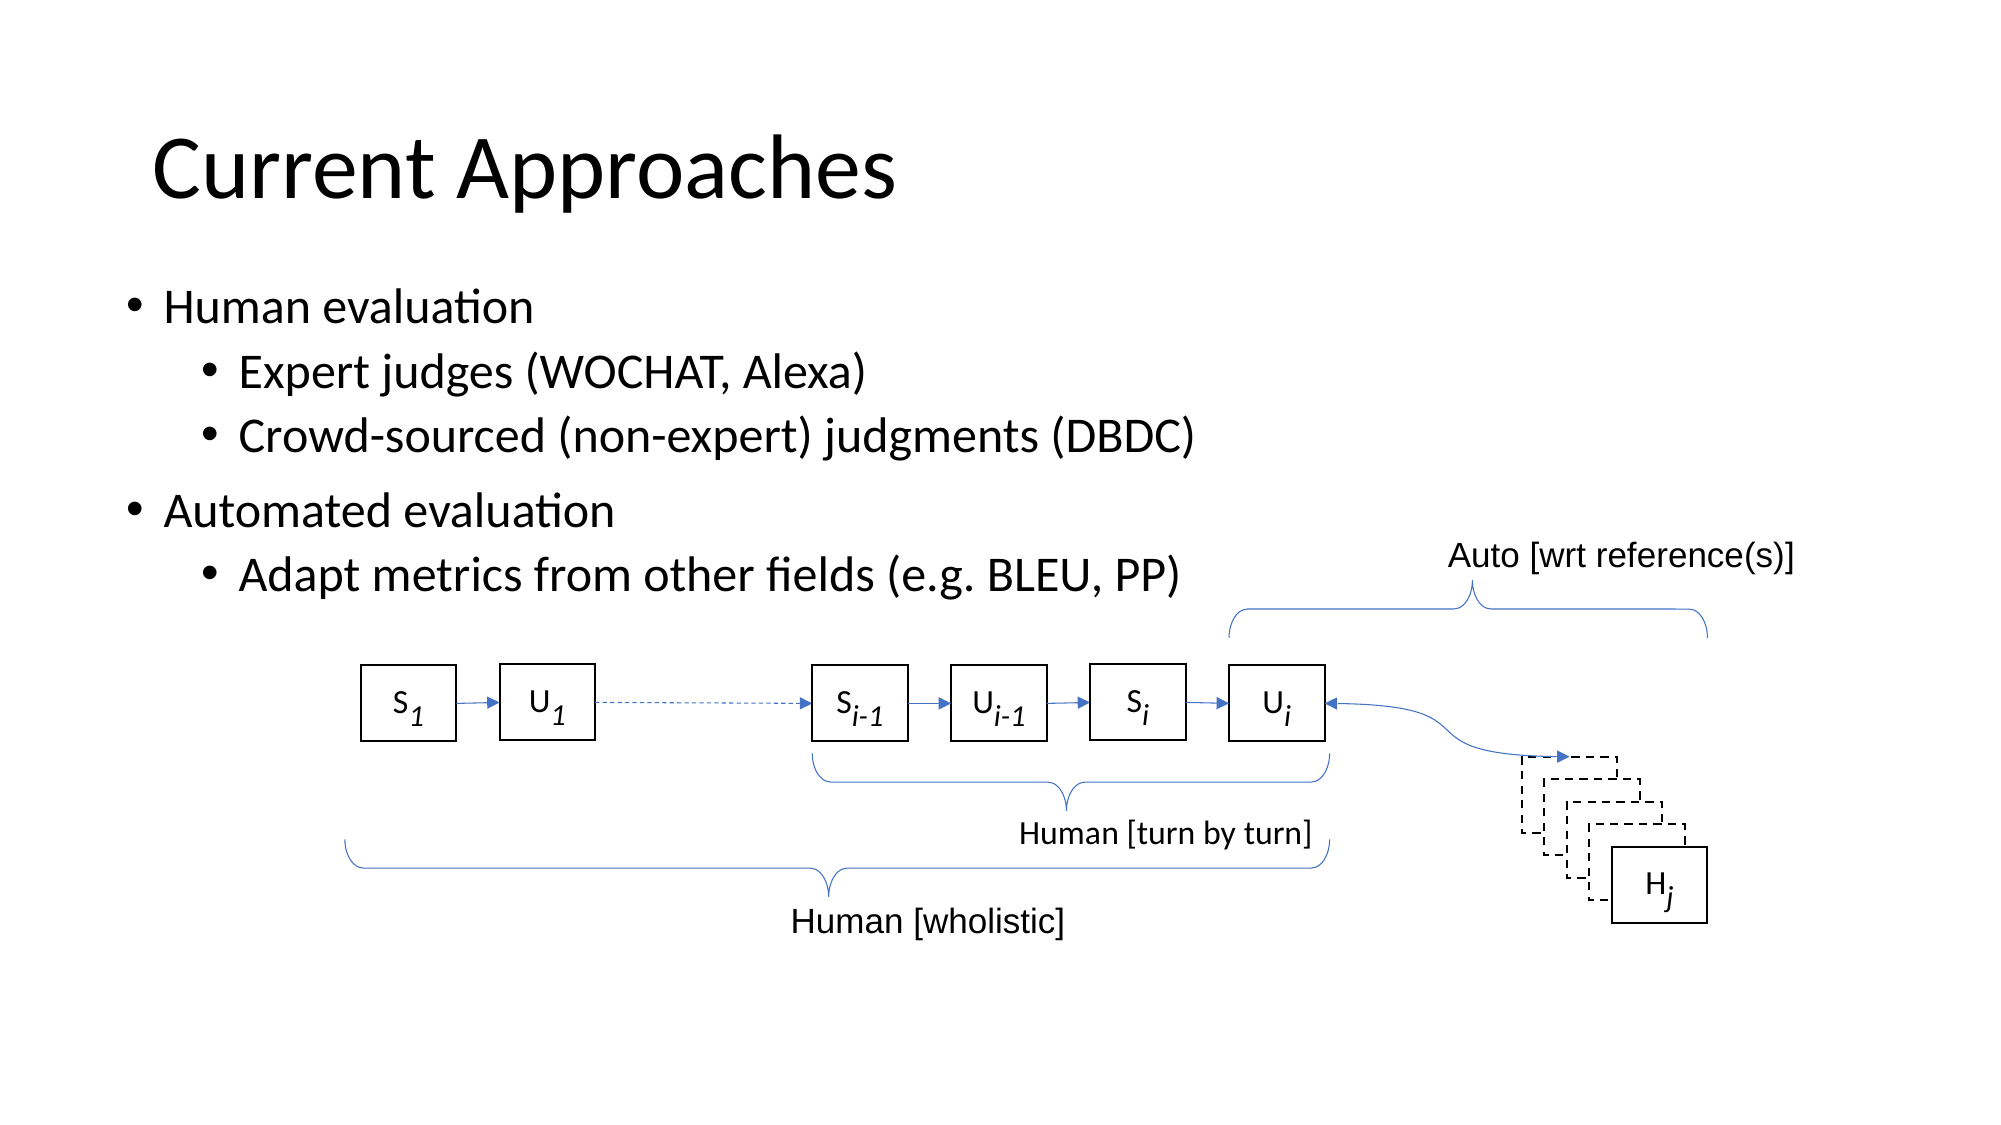

# Current Approaches
Human evaluation
Expert judges (WOCHAT, Alexa)
Crowd-sourced (non-expert) judgments (DBDC)
Automated evaluation
Adapt metrics from other fields (e.g. BLEU, PP)

Auto [wrt reference(s)]
U1
S1
Si
Si-1
Ui-1
Ui
Uj
Uj
Uj
Uj
Hj

Human [turn by turn]

Human [wholistic]